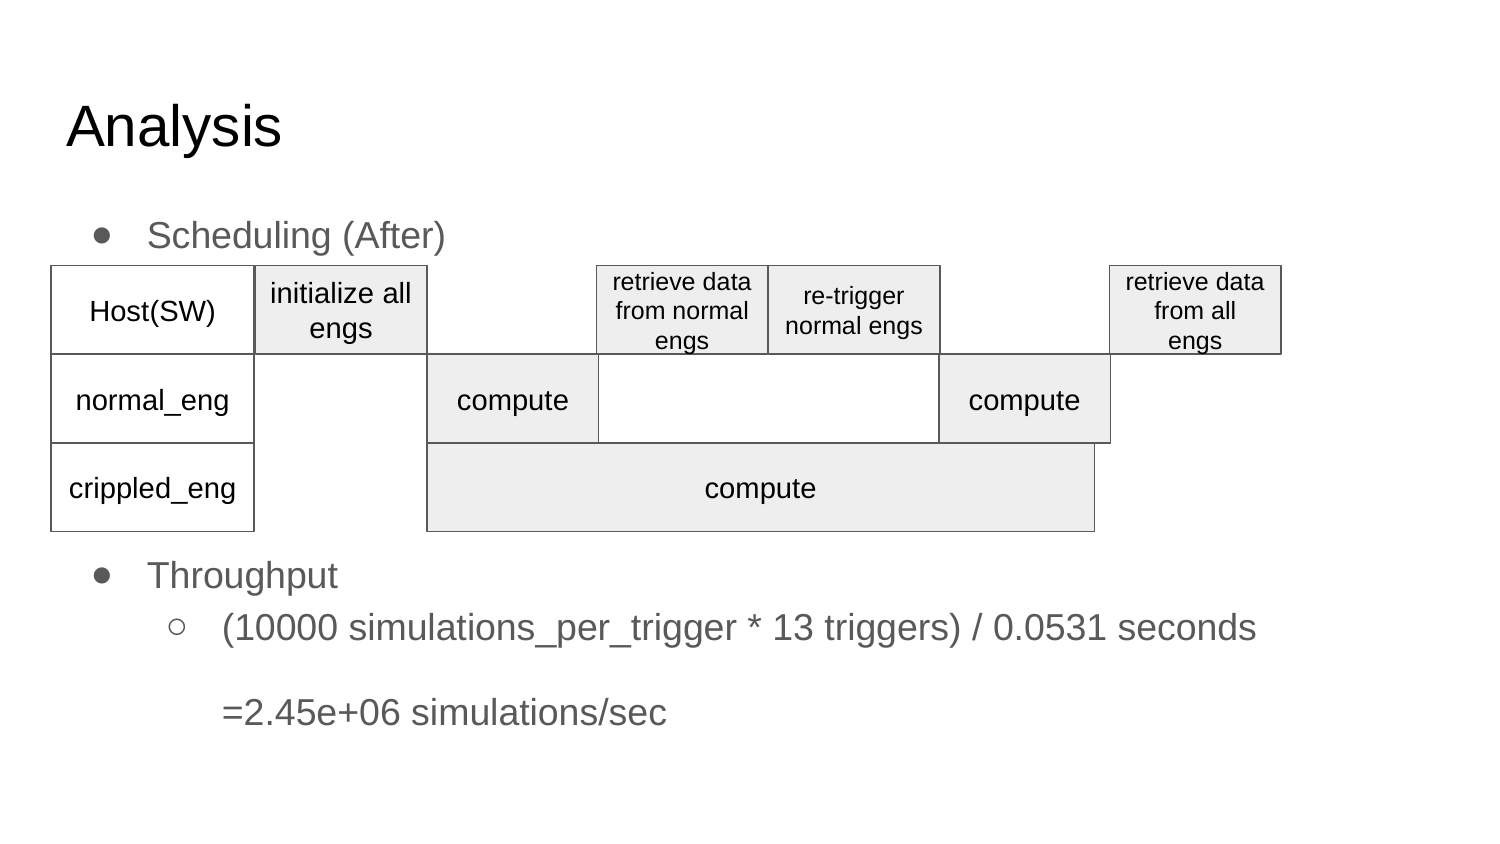

# Analysis
Scheduling (After)

Throughput
(10000 simulations_per_trigger * 13 triggers) / 0.0531 seconds
=2.45e+06 simulations/sec

initialize all engs
retrieve data from normal engs
Host(SW)
re-trigger normal engs
retrieve data from all engs
normal_eng
compute
compute
crippled_eng
compute